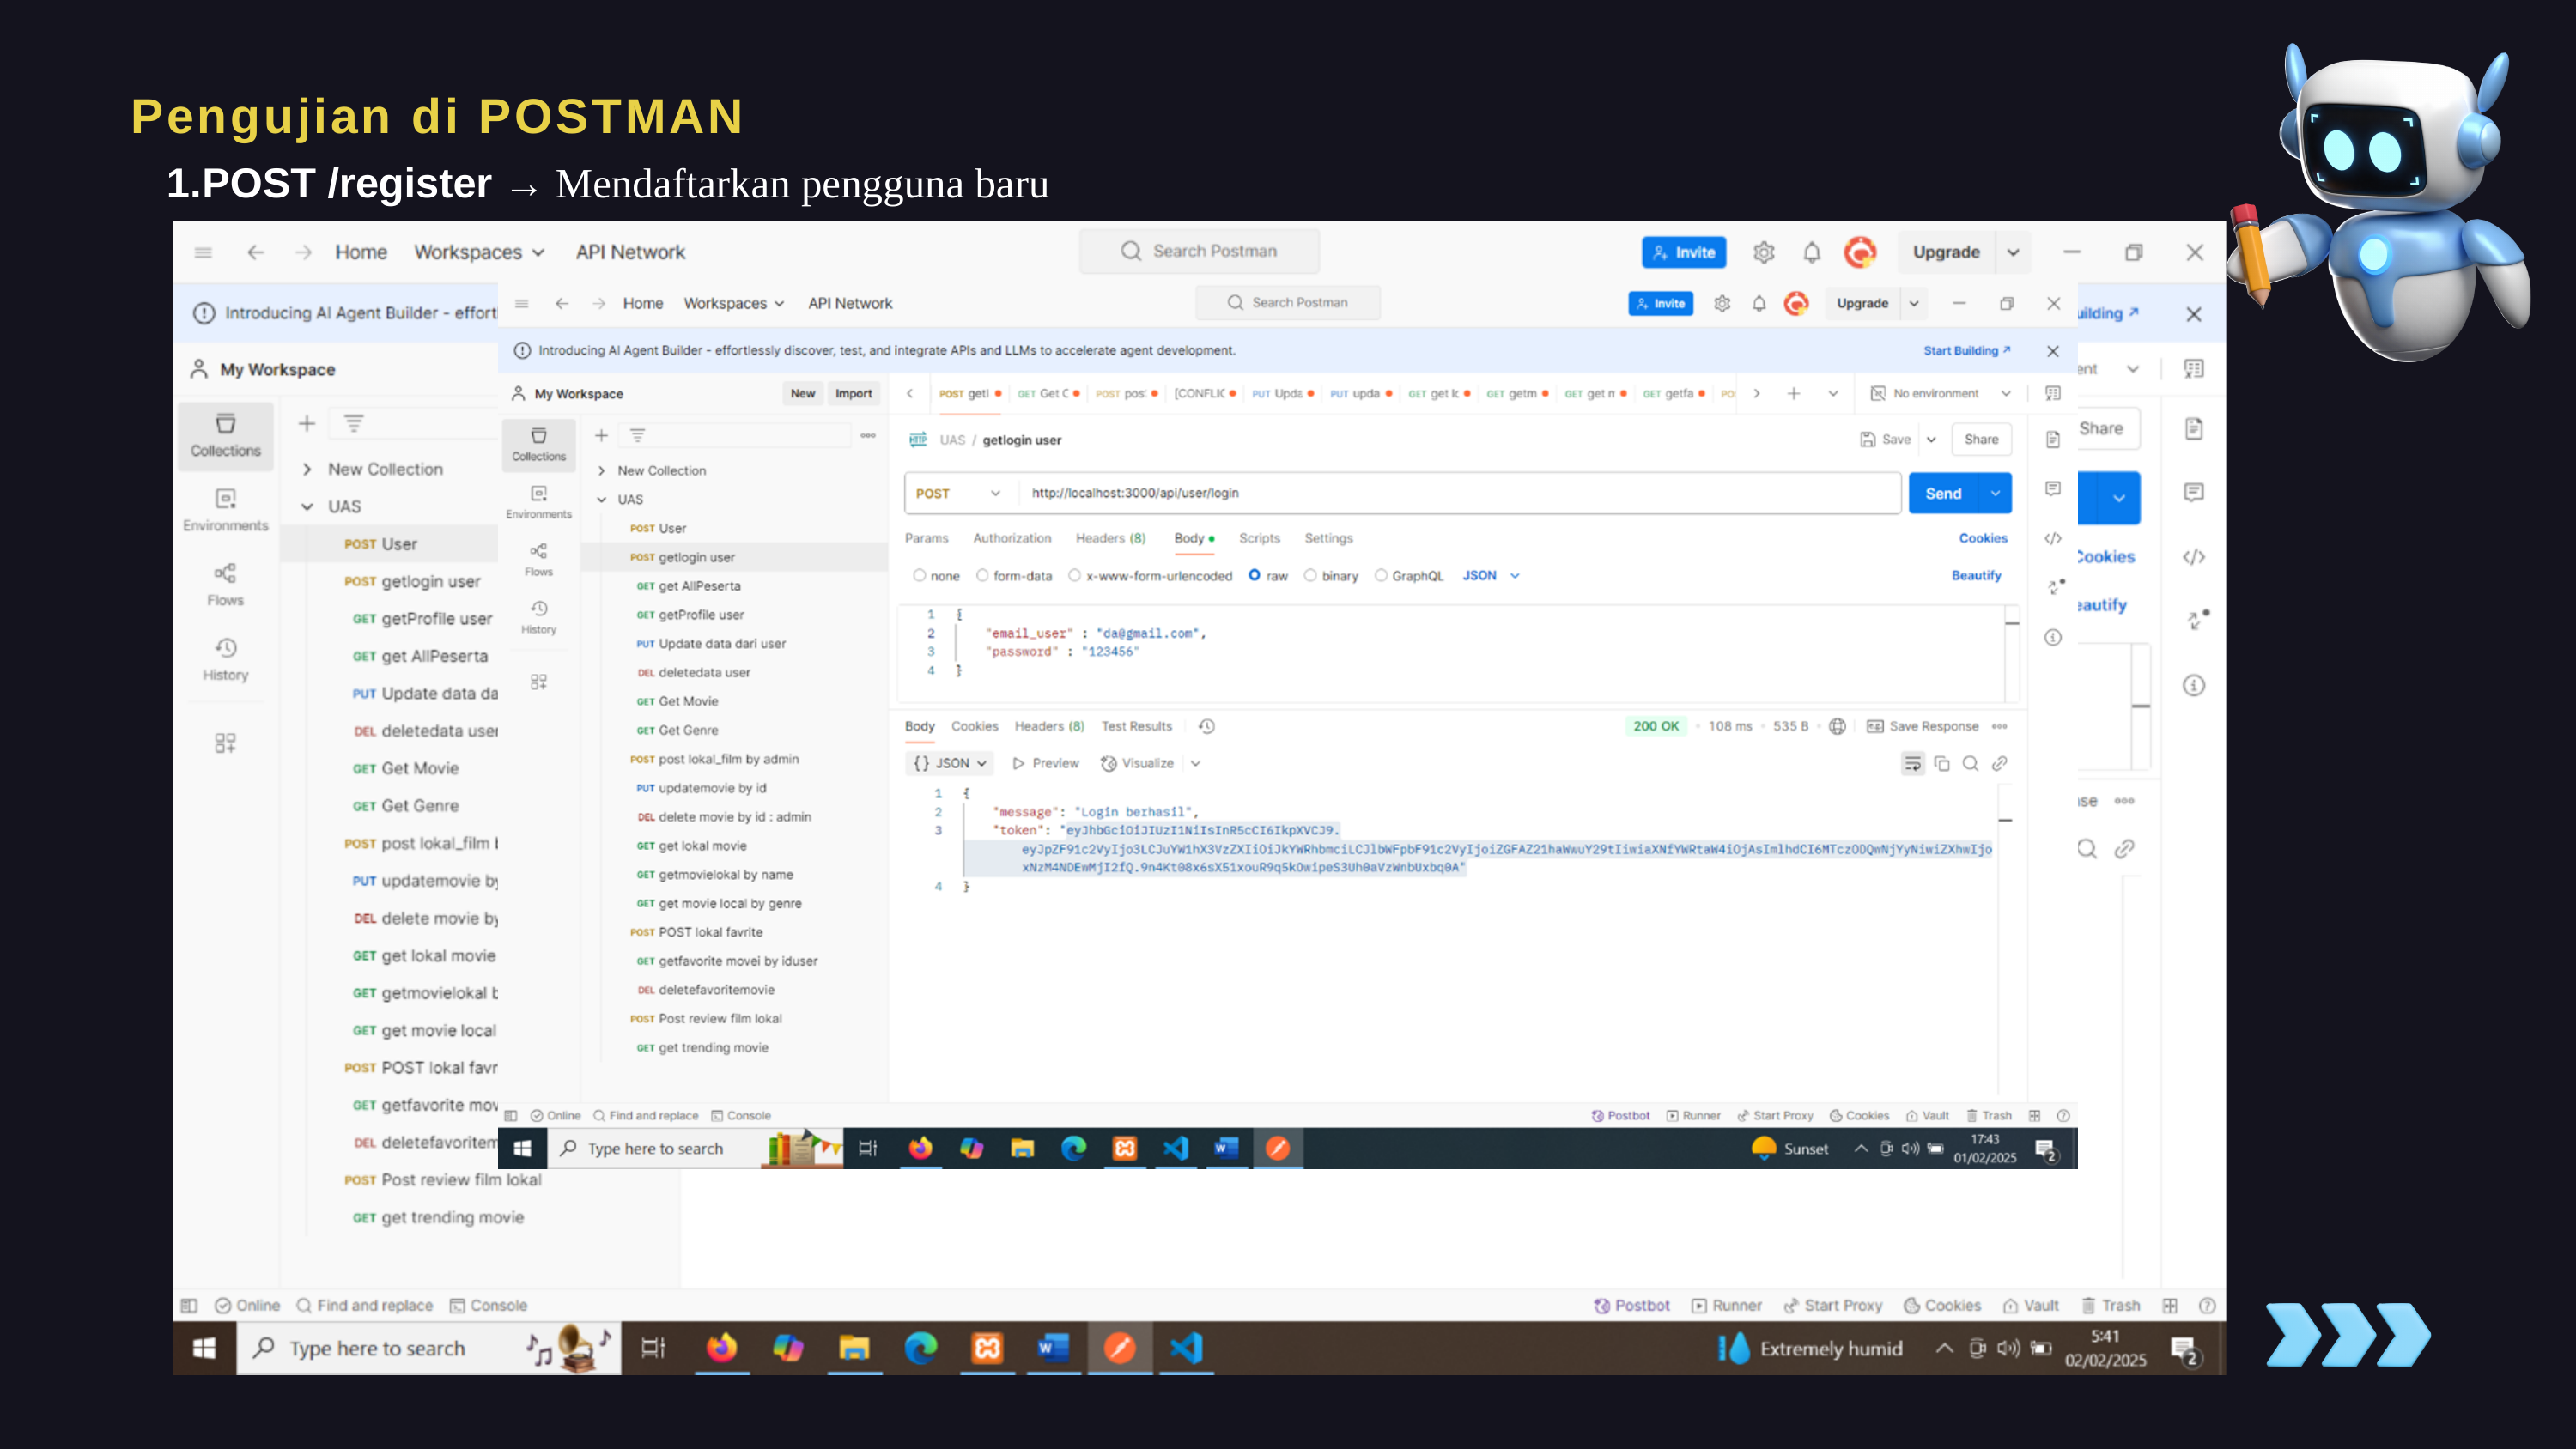

Pengujian di POSTMAN
POST /register → Mendaftarkan pengguna baru